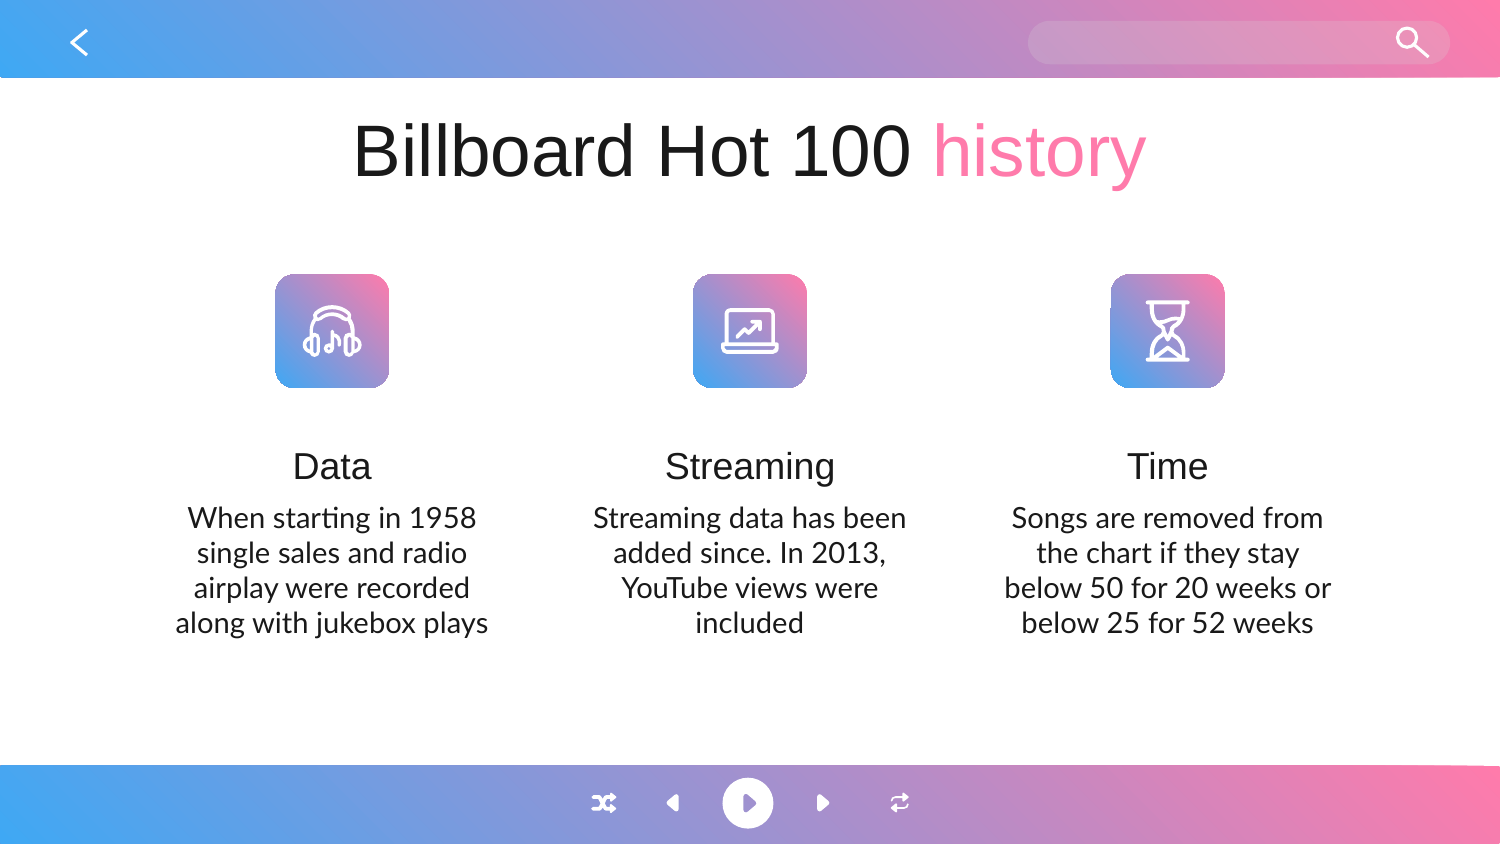

# Billboard Hot 100 history

Data
Streaming
Time
When starting in 1958 single sales and radio airplay were recorded along with jukebox plays
Streaming data has been added since. In 2013, YouTube views were included
Songs are removed from the chart if they stay below 50 for 20 weeks or below 25 for 52 weeks